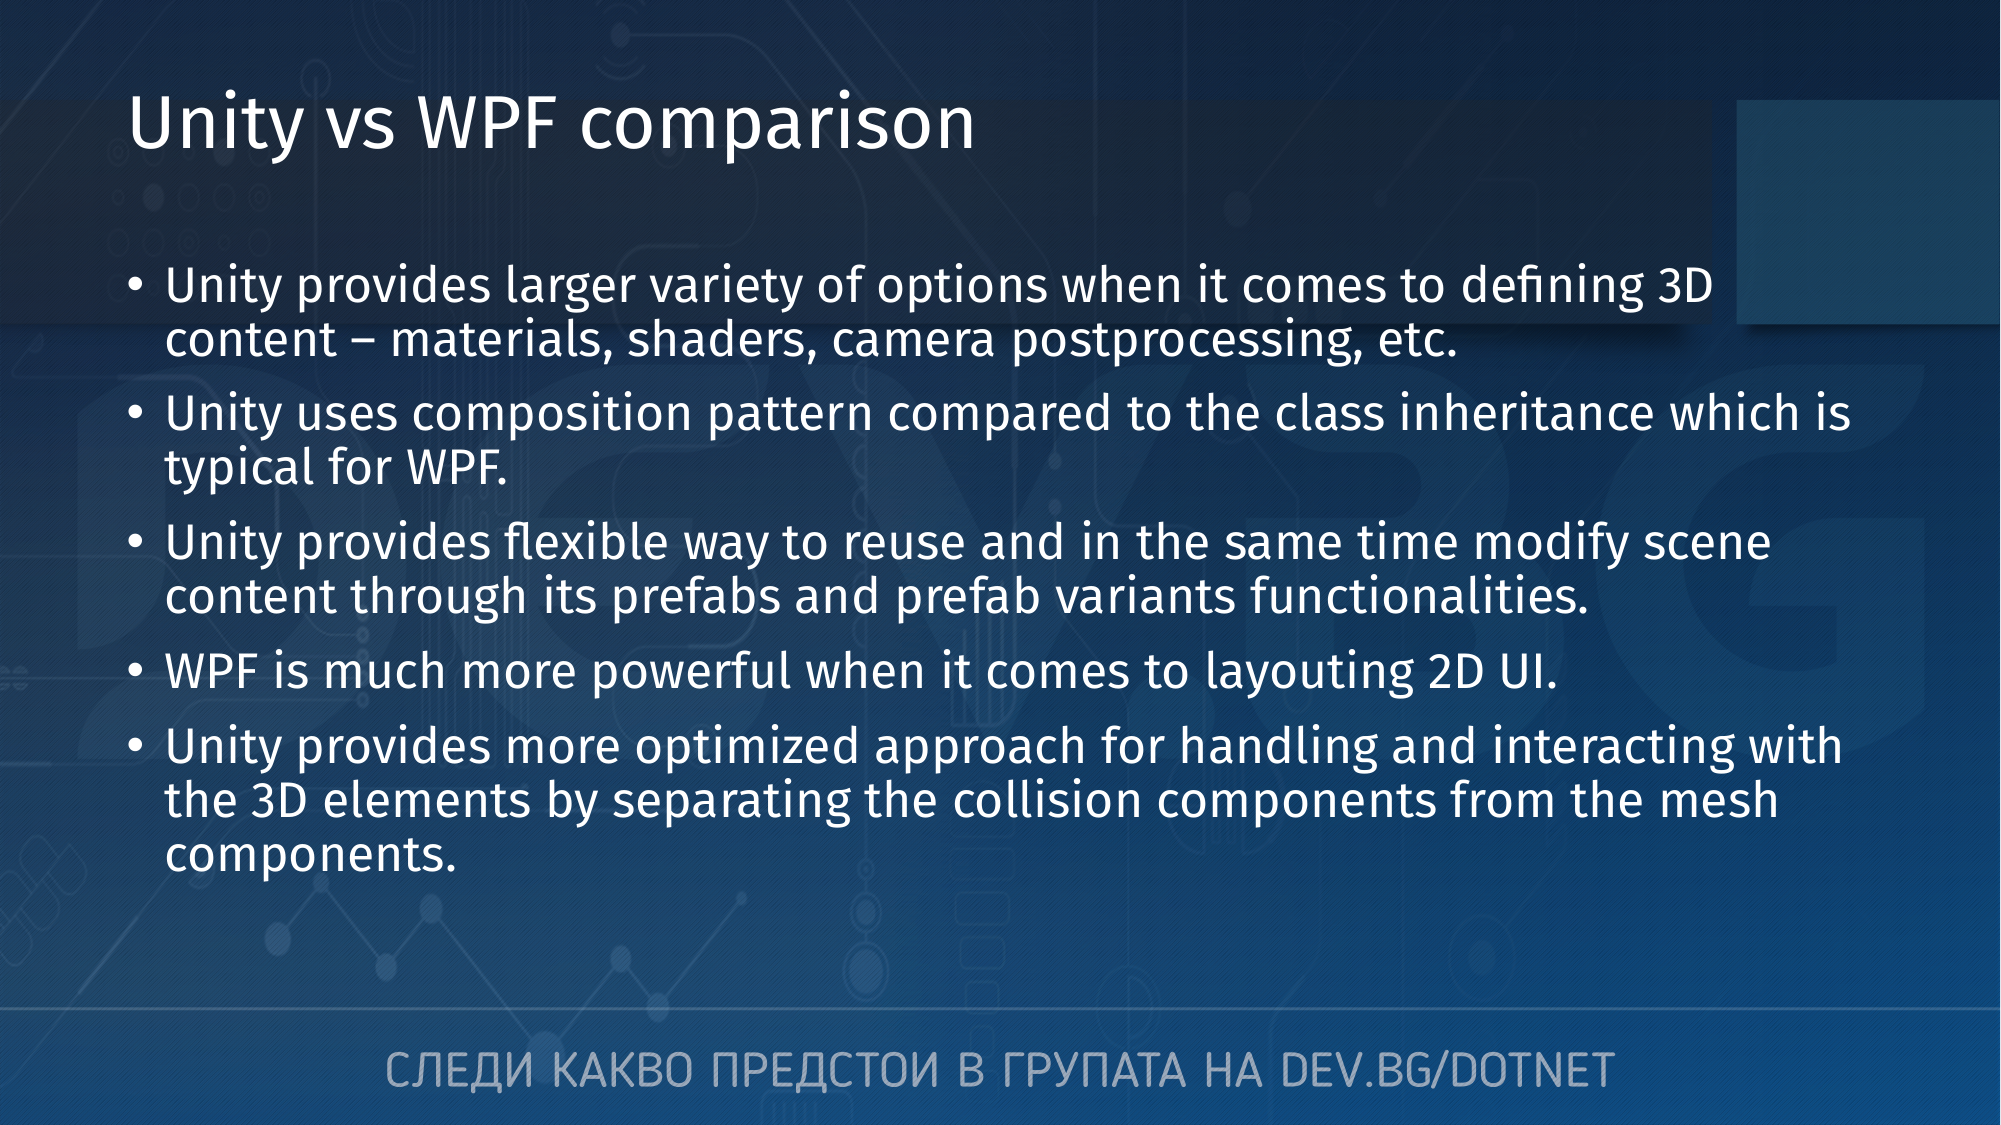

# Unity vs WPF comparison
Unity provides larger variety of options when it comes to defining 3D content – materials, shaders, camera postprocessing, etc.
Unity uses composition pattern compared to the class inheritance which is typical for WPF.
Unity provides flexible way to reuse and in the same time modify scene content through its prefabs and prefab variants functionalities.
WPF is much more powerful when it comes to layouting 2D UI.
Unity provides more optimized approach for handling and interacting with the 3D elements by separating the collision components from the mesh components.